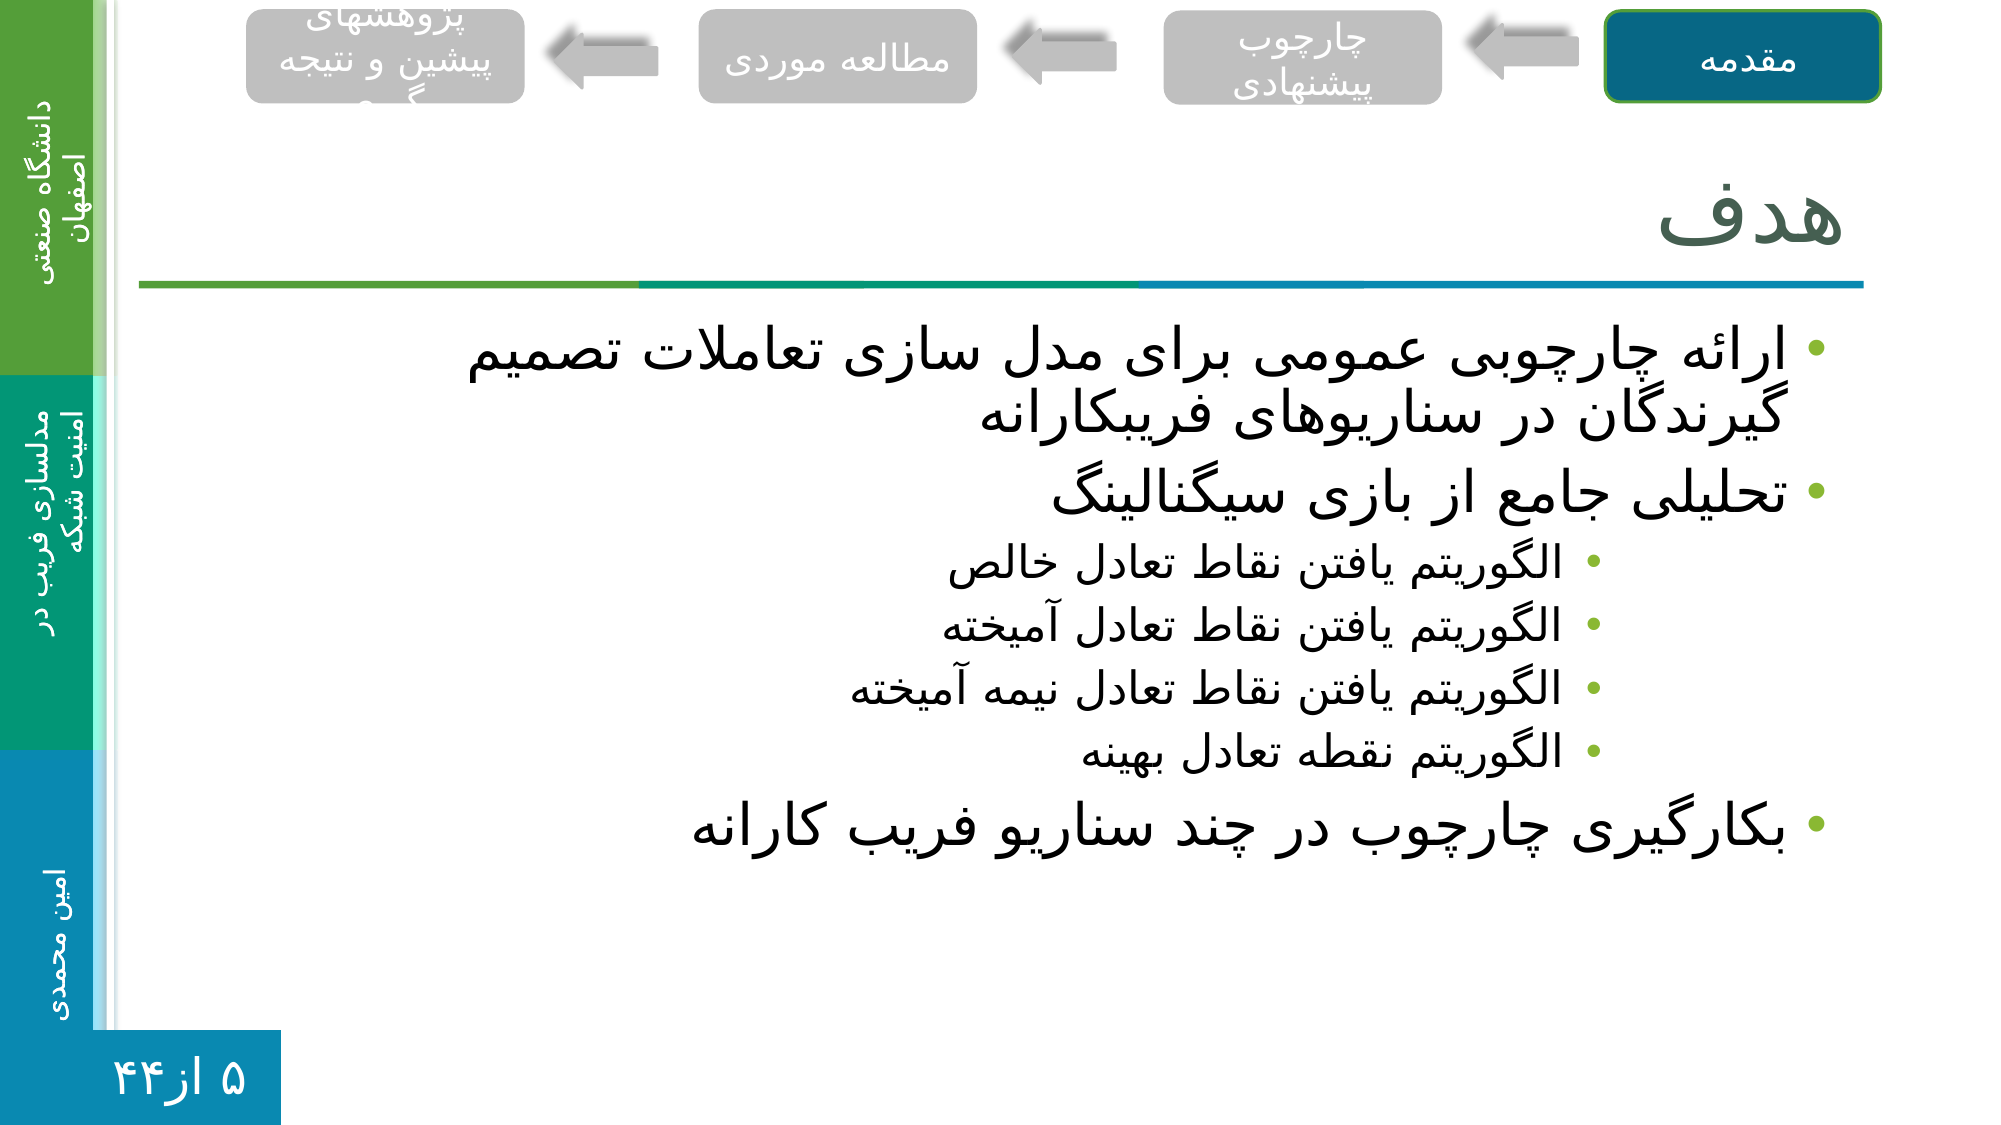

پژوهشهای پیشین و نتیجه گیری
مطالعه موردی
مقدمه
چارچوب پیشنهادی

# هدف
ارائه چارچوبی عمومی برای مدل سازی تعاملات تصمیم گیرندگان در سناریو‏های فریب‏کارانه
تحلیلی جامع از بازی سیگنالینگ
الگوریتم یافتن نقاط تعادل خالص
الگوریتم یافتن نقاط تعادل آمیخته
الگوریتم یافتن نقاط تعادل نیمه آمیخته
الگوریتم نقطه تعادل بهینه
بکارگیری چارچوب در چند سناریو فریب کارانه

۵ از۴۴